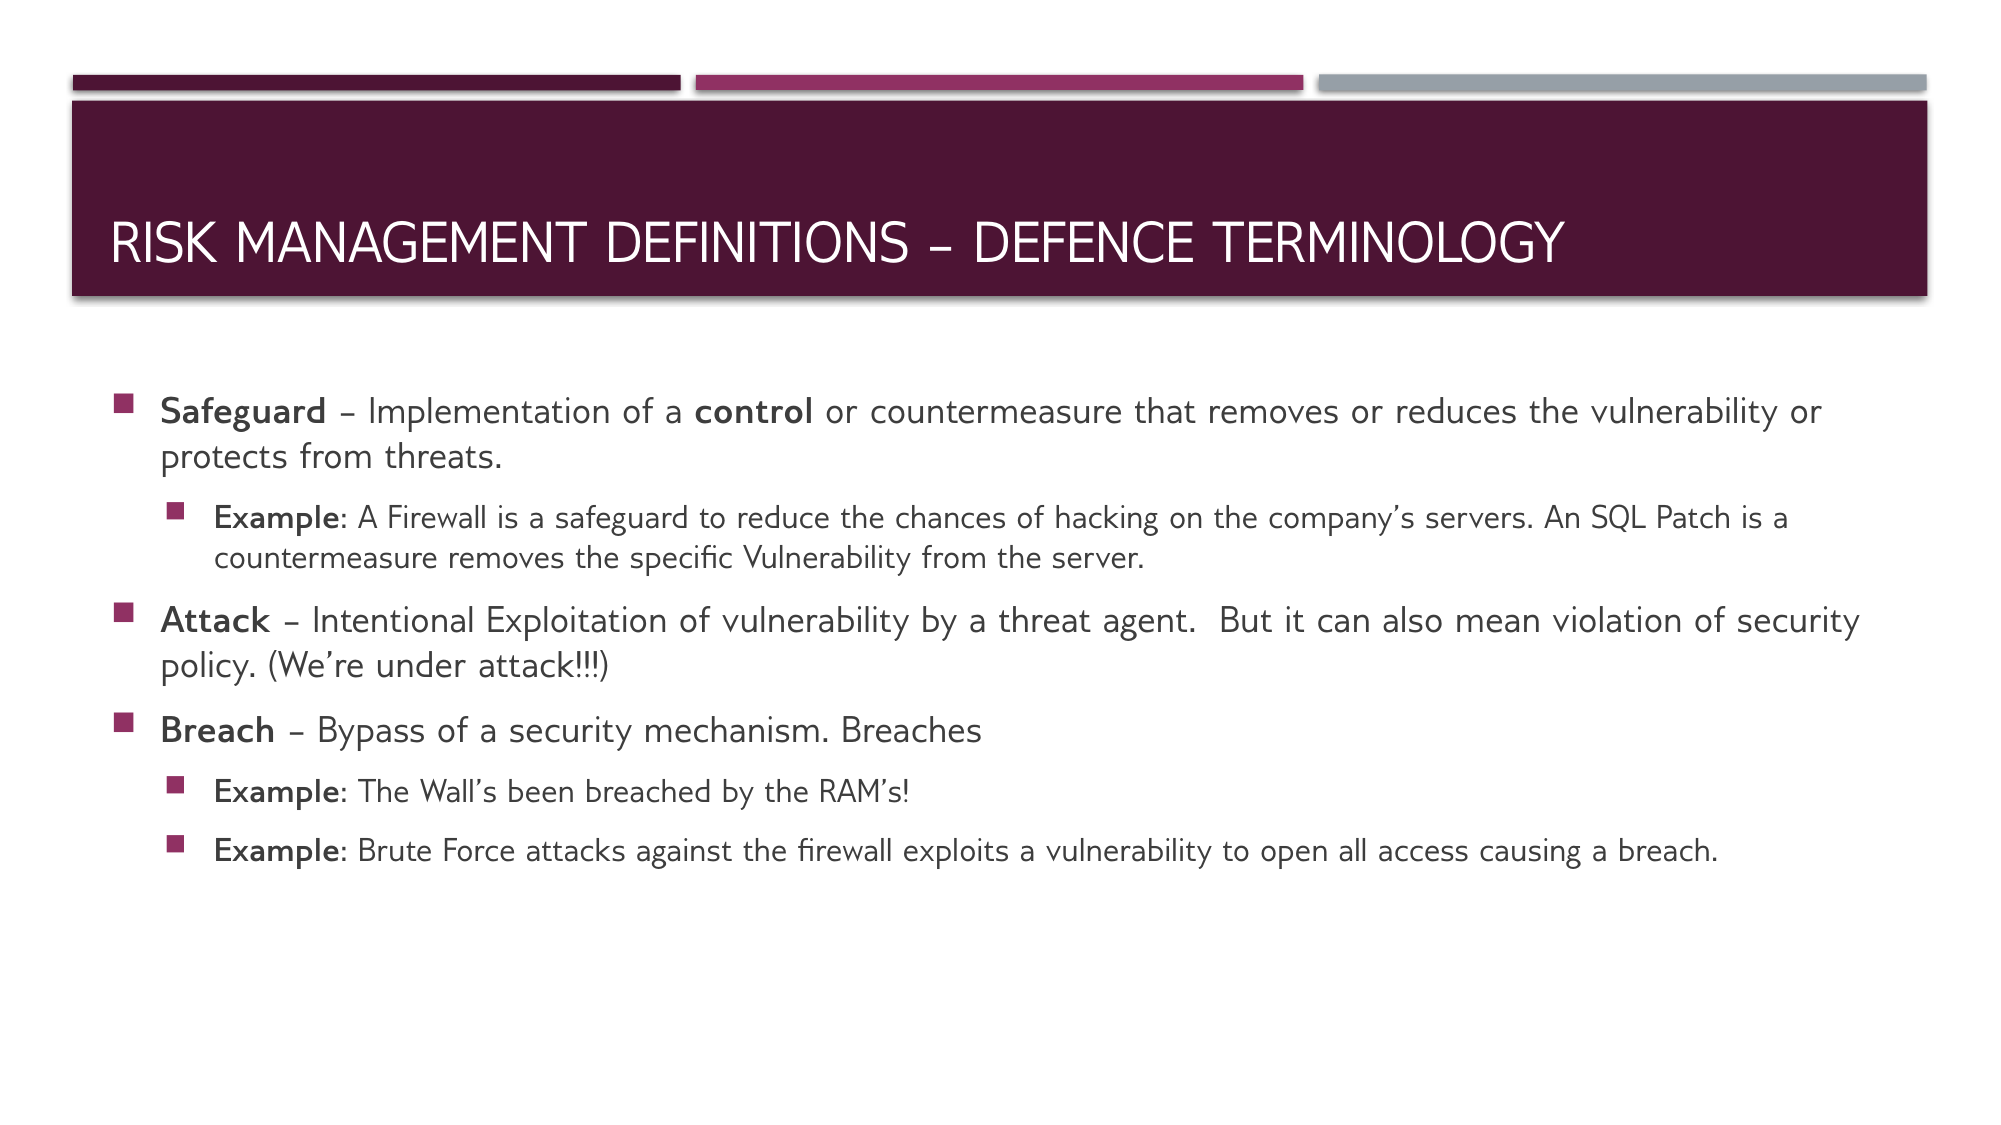

# Risk Management Definitions – Defence Terminology
Safeguard – Implementation of a control or countermeasure that removes or reduces the vulnerability or protects from threats.
Example: A Firewall is a safeguard to reduce the chances of hacking on the company’s servers. An SQL Patch is a countermeasure removes the specific Vulnerability from the server.
Attack – Intentional Exploitation of vulnerability by a threat agent.  But it can also mean violation of security policy. (We’re under attack!!!)
Breach – Bypass of a security mechanism. Breaches
Example: The Wall’s been breached by the RAM’s!
Example: Brute Force attacks against the firewall exploits a vulnerability to open all access causing a breach.